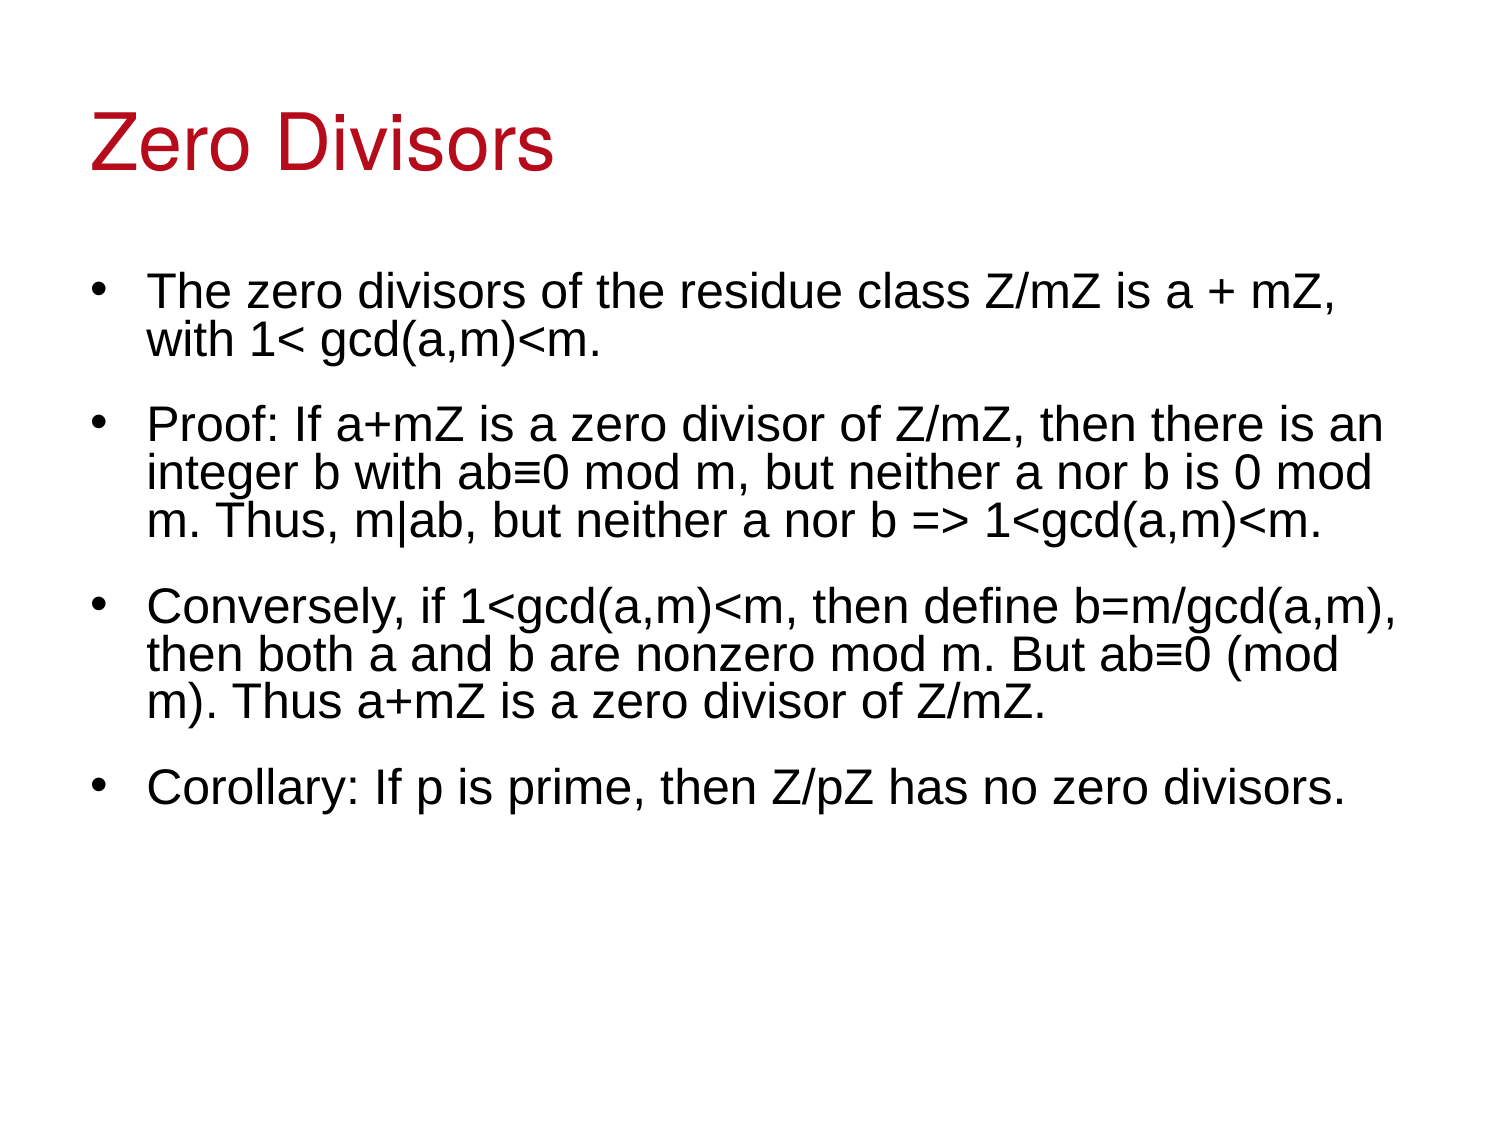

# Zero Divisors
The zero divisors of the residue class Z/mZ is a + mZ, with 1< gcd(a,m)<m.
Proof: If a+mZ is a zero divisor of Z/mZ, then there is an integer b with ab≡0 mod m, but neither a nor b is 0 mod m. Thus, m|ab, but neither a nor b => 1<gcd(a,m)<m.
Conversely, if 1<gcd(a,m)<m, then define b=m/gcd(a,m), then both a and b are nonzero mod m. But ab≡0 (mod m). Thus a+mZ is a zero divisor of Z/mZ.
Corollary: If p is prime, then Z/pZ has no zero divisors.